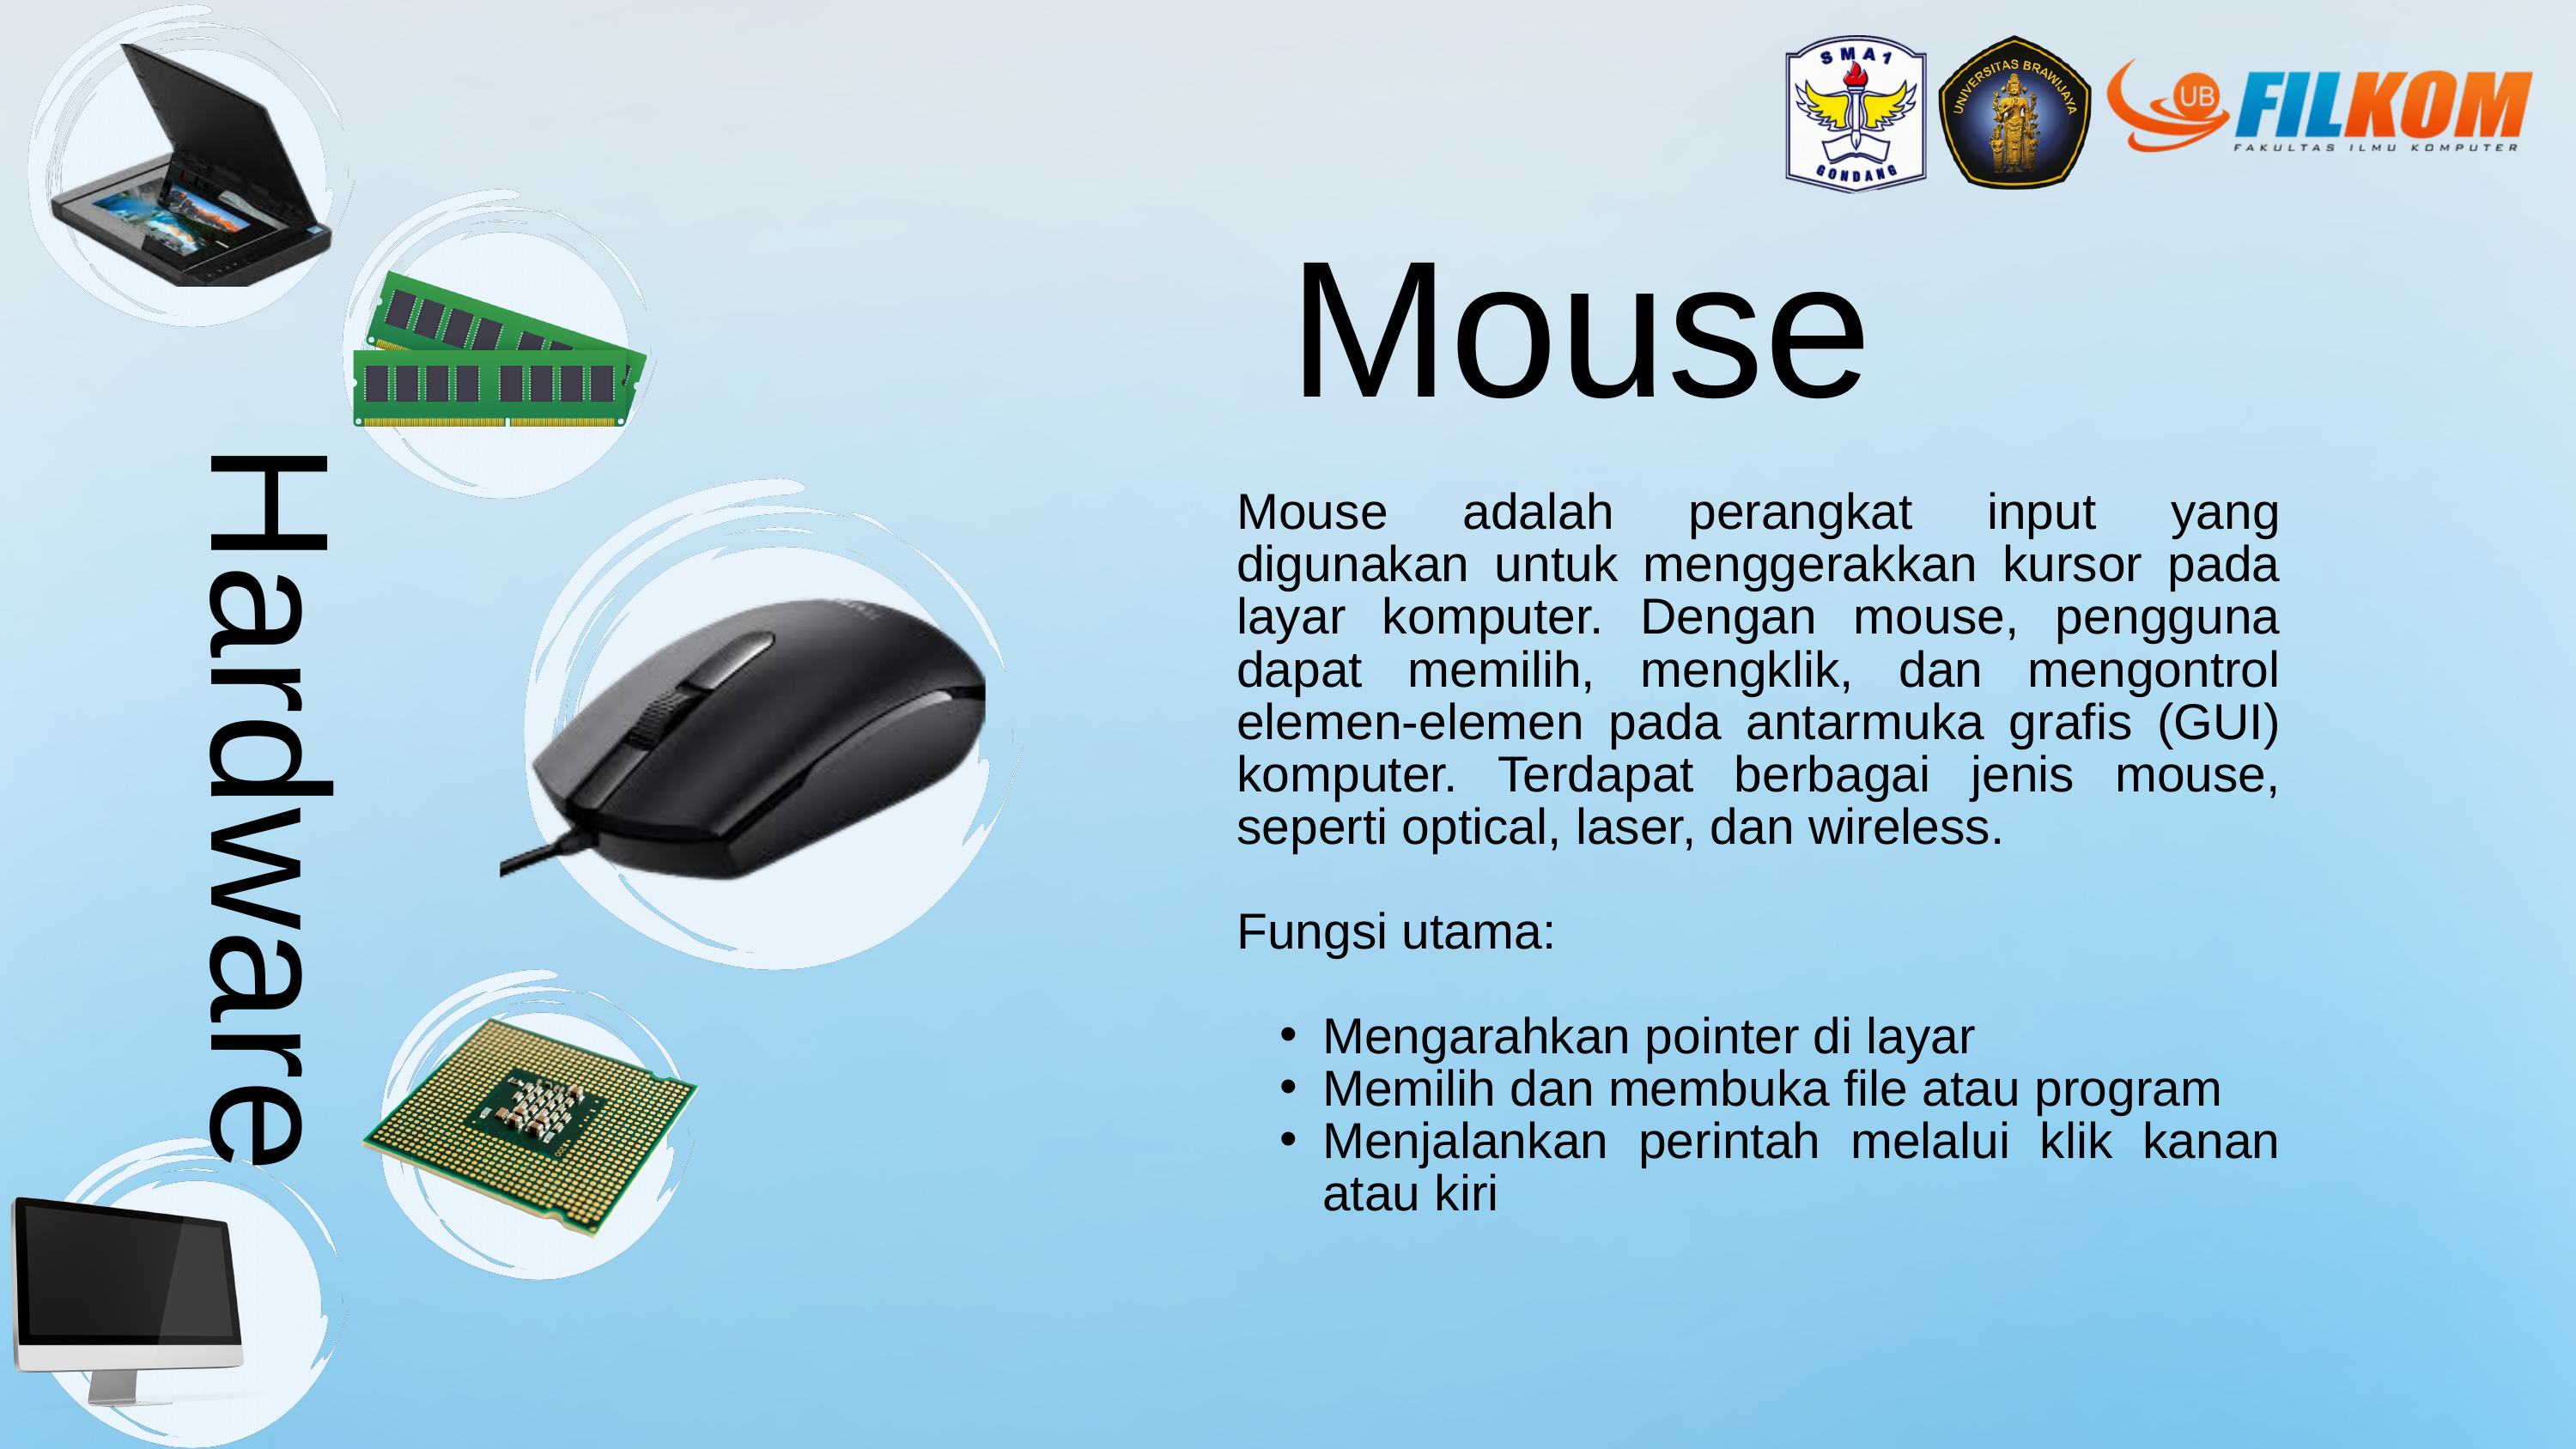

Mouse

Mouse adalah perangkat input yang digunakan untuk menggerakkan kursor pada layar komputer. Dengan mouse, pengguna dapat memilih, mengklik, dan mengontrol elemen-elemen pada antarmuka grafis (GUI) komputer. Terdapat berbagai jenis mouse, seperti optical, laser, dan wireless.

Fungsi utama:

Mengarahkan pointer di layar
Memilih dan membuka file atau program
Menjalankan perintah melalui klik kanan atau kiri

Hardware